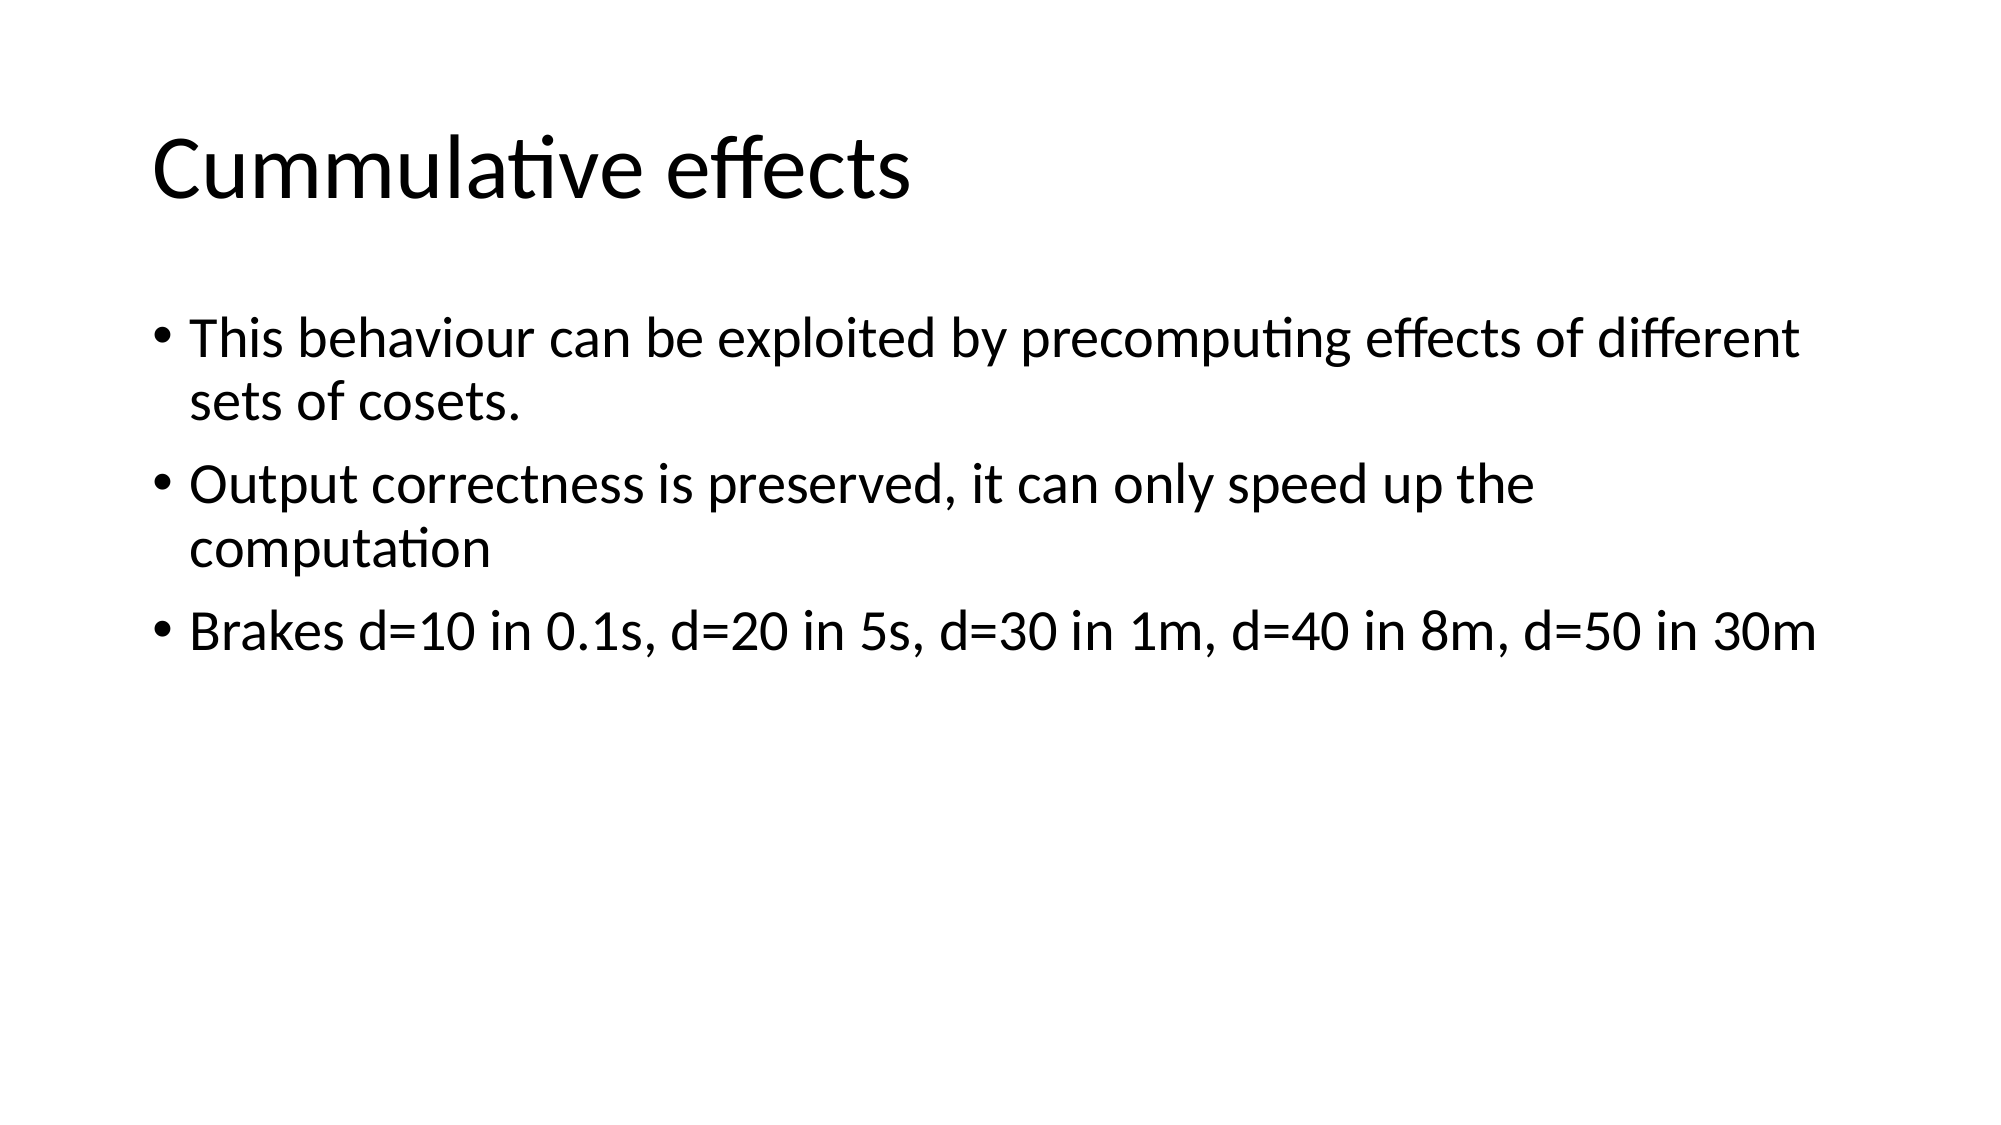

# Cummulative effects
This behaviour can be exploited by precomputing effects of different sets of cosets.
Output correctness is preserved, it can only speed up the computation
Brakes d=10 in 0.1s, d=20 in 5s, d=30 in 1m, d=40 in 8m, d=50 in 30m